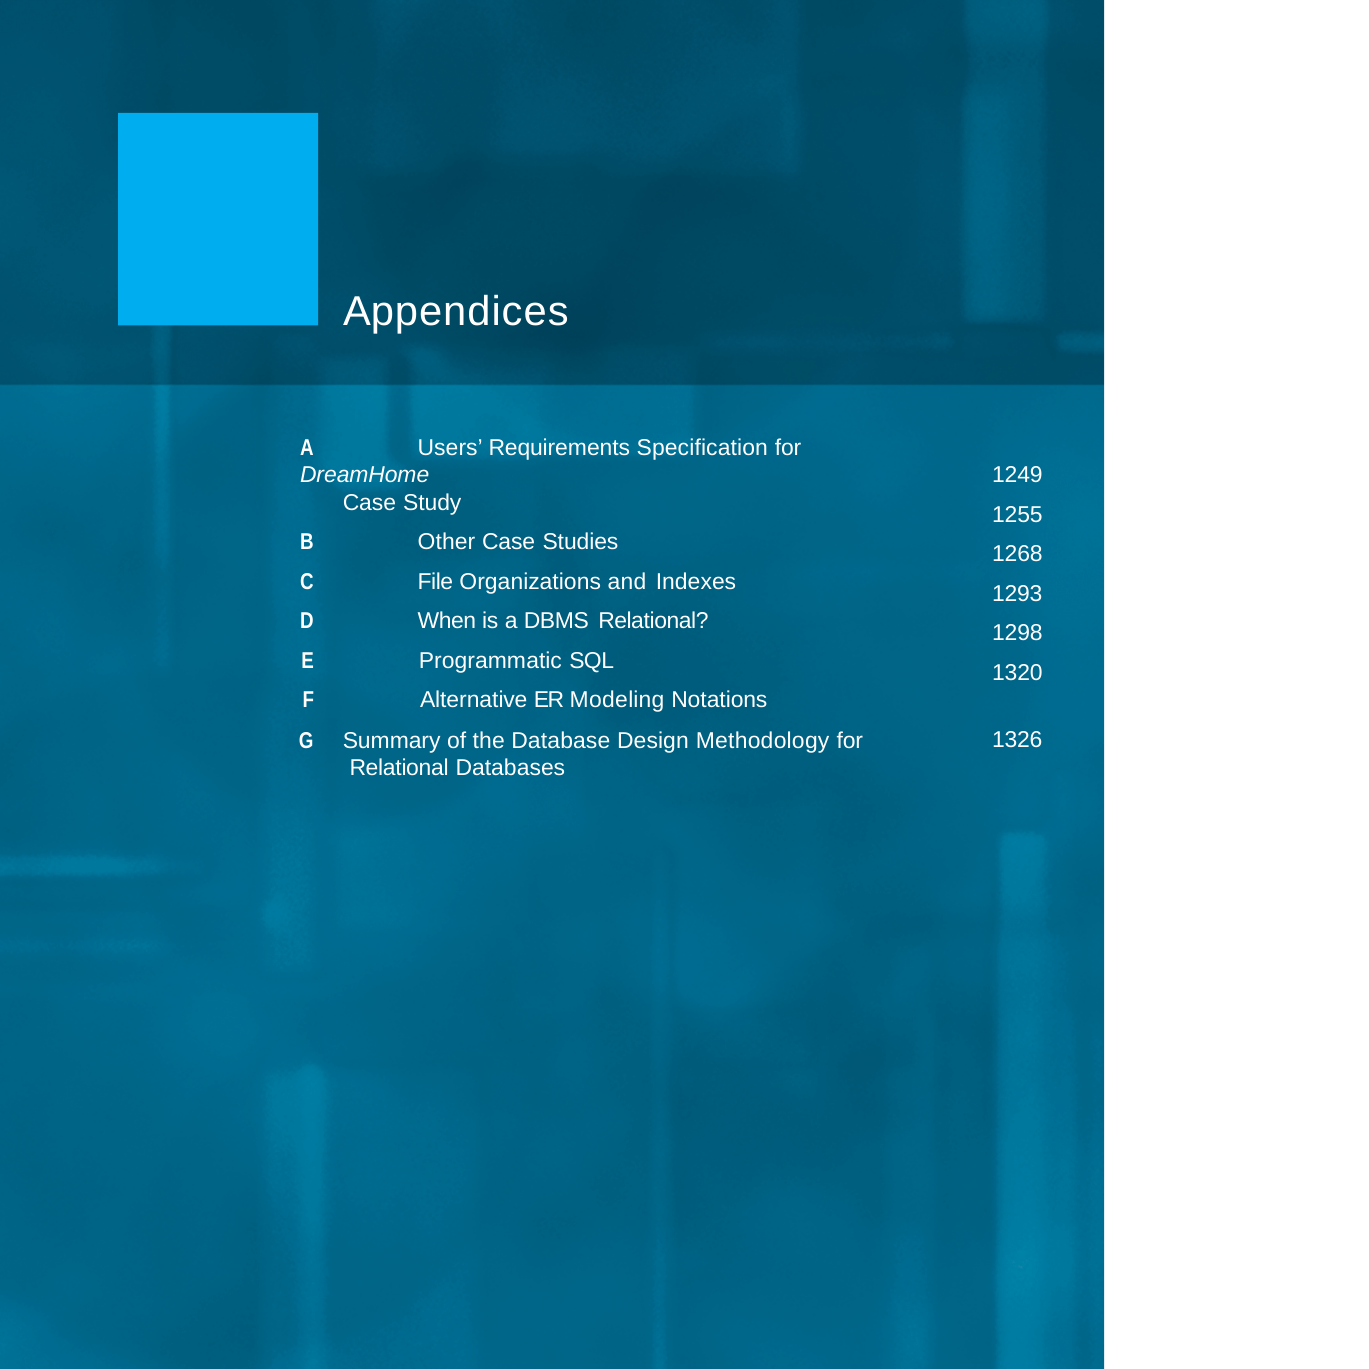

# Appendices
A	Users’ Requirements Specification for DreamHome
Case Study
B	Other Case Studies
C	File Organizations and Indexes
D	When is a DBMS Relational?
E	Programmatic SQL
F	Alternative ER Modeling Notations
G	Summary of the Database Design Methodology for  Relational Databases
1249
1255
1268
1293
1298
1320
1326